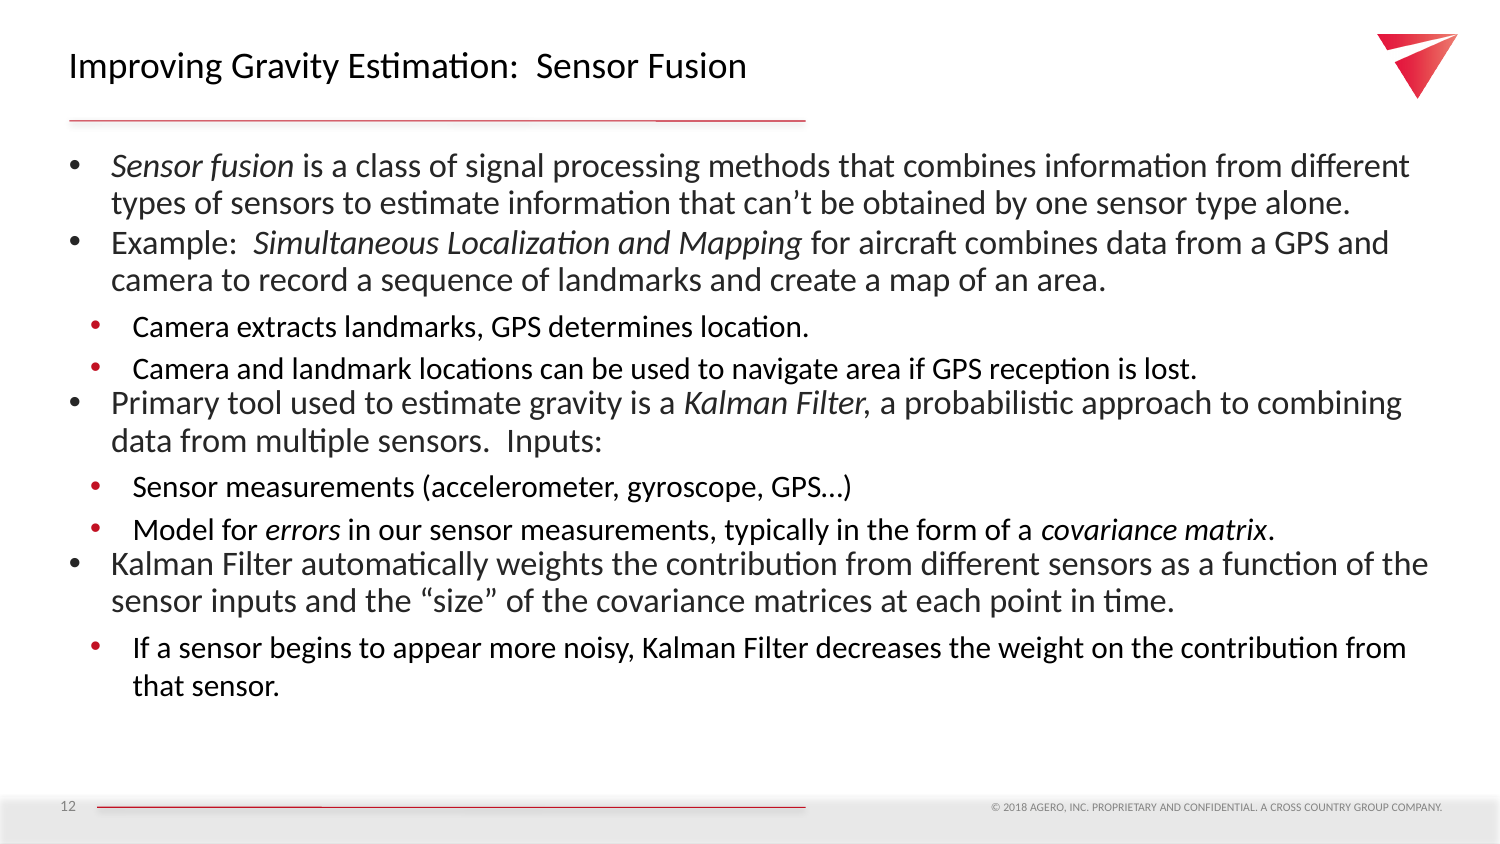

# Improving Gravity Estimation:  Sensor Fusion
Sensor fusion is a class of signal processing methods that combines information from different types of sensors to estimate information that can’t be obtained by one sensor type alone.
Example:  Simultaneous Localization and Mapping for aircraft combines data from a GPS and camera to record a sequence of landmarks and create a map of an area.
Camera extracts landmarks, GPS determines location.
Camera and landmark locations can be used to navigate area if GPS reception is lost.
Primary tool used to estimate gravity is a Kalman Filter, a probabilistic approach to combining data from multiple sensors.  Inputs:
Sensor measurements (accelerometer, gyroscope, GPS…)
Model for errors in our sensor measurements, typically in the form of a covariance matrix.
Kalman Filter automatically weights the contribution from different sensors as a function of the sensor inputs and the “size” of the covariance matrices at each point in time.
If a sensor begins to appear more noisy, Kalman Filter decreases the weight on the contribution from that sensor.